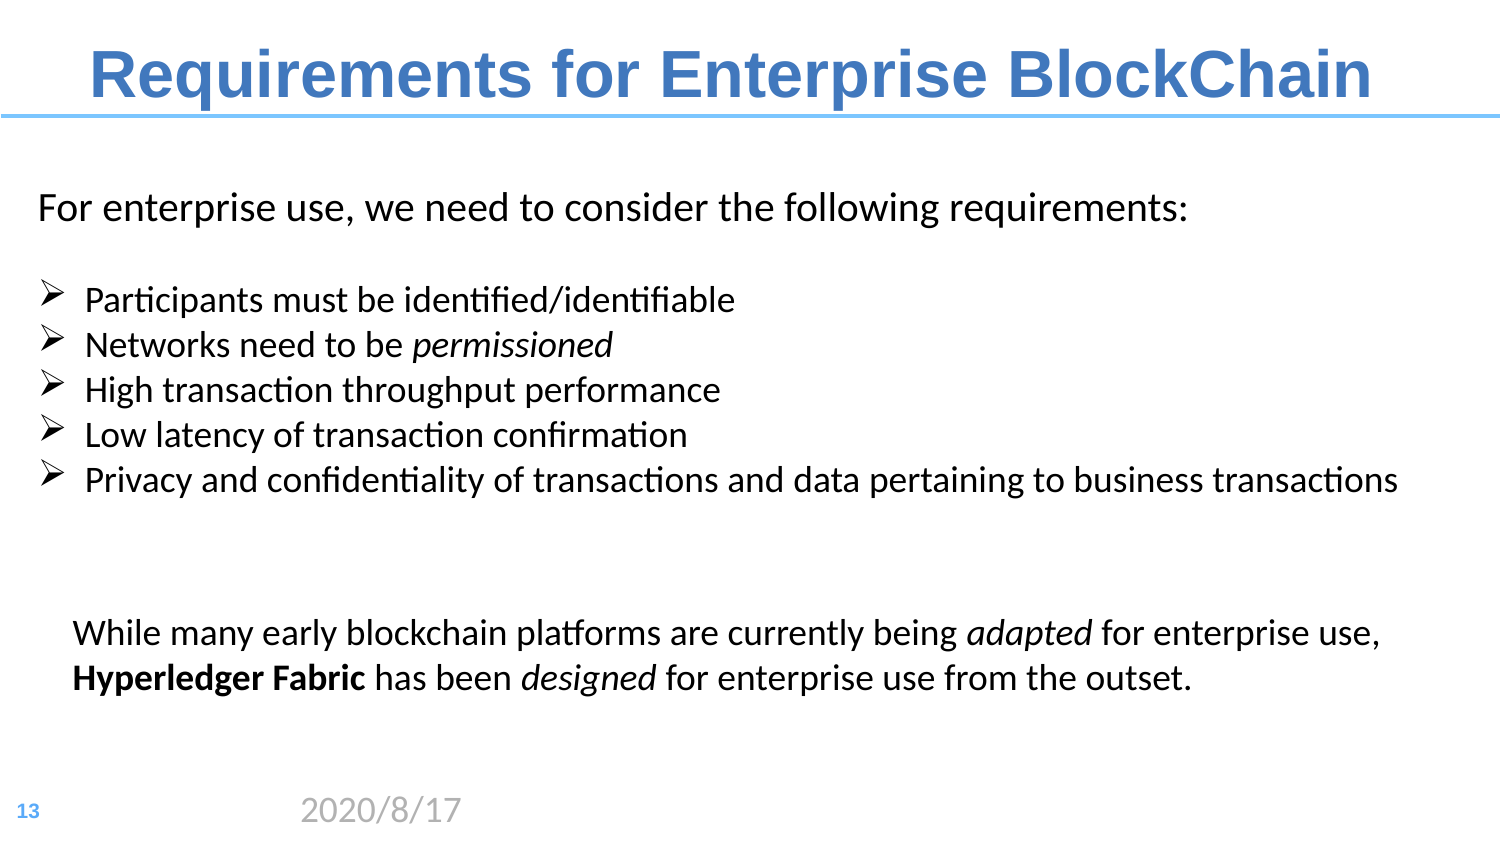

# Requirements for Enterprise BlockChain
For enterprise use, we need to consider the following requirements:

Participants must be identified/identifiable
Networks need to be permissioned
High transaction throughput performance
Low latency of transaction confirmation
Privacy and confidentiality of transactions and data pertaining to business transactions
While many early blockchain platforms are currently being adapted for enterprise use, Hyperledger Fabric has been designed for enterprise use from the outset.
2020/8/17
13